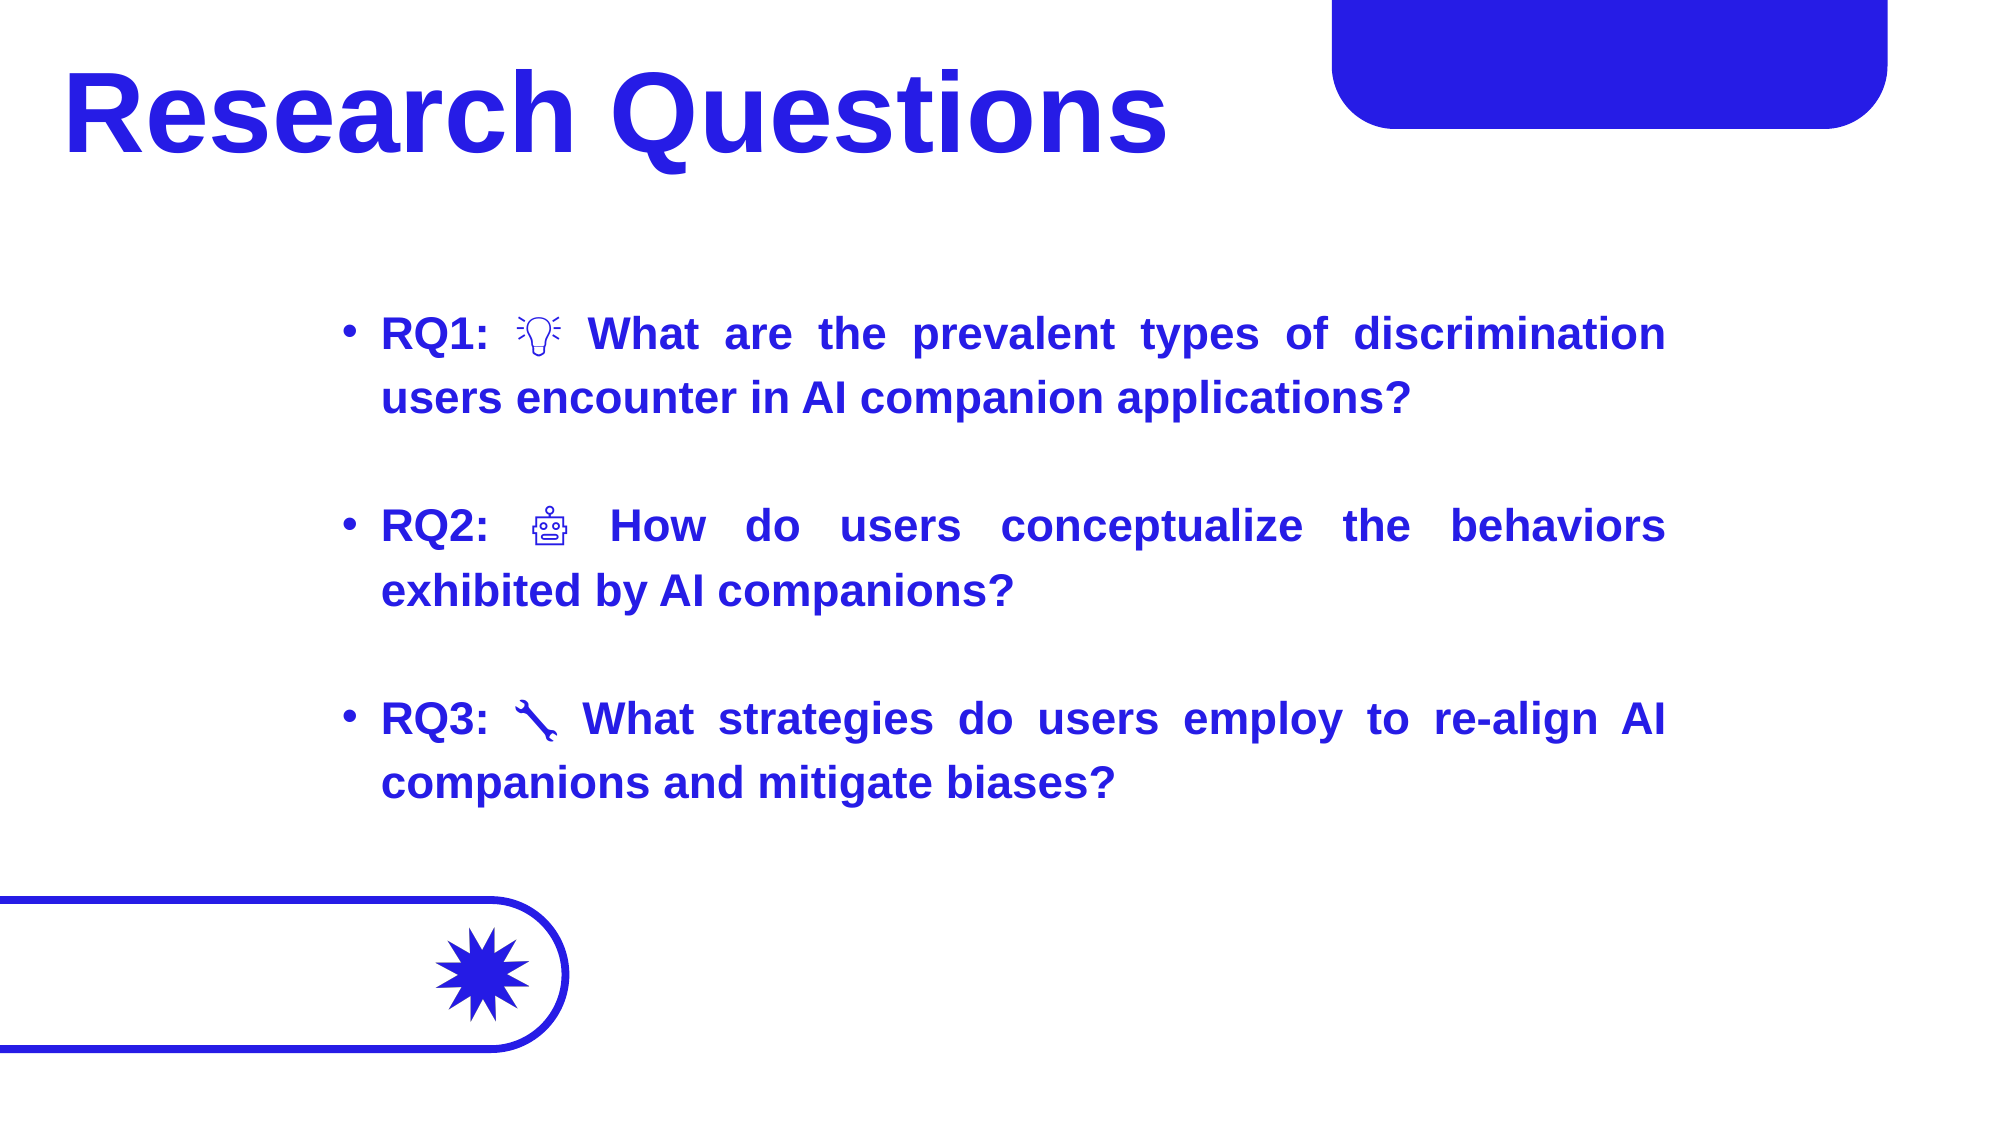

Research Questions
RQ1: 💡 What are the prevalent types of discrimination users encounter in AI companion applications?

RQ2: 🤖 How do users conceptualize the behaviors exhibited by AI companions?

RQ3: 🔧 What strategies do users employ to re-align AI companions and mitigate biases?